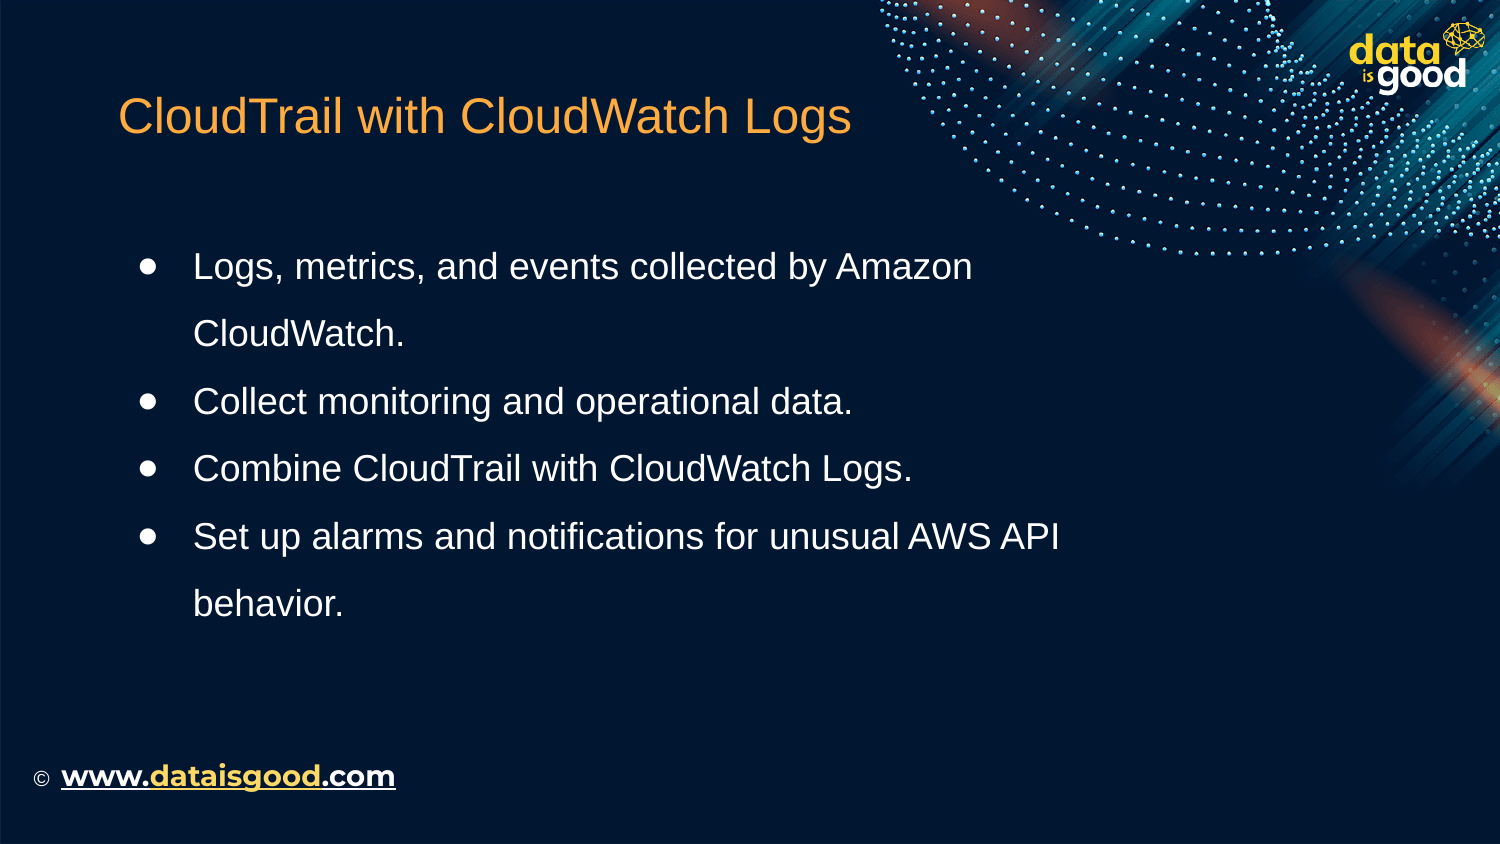

# CloudTrail with CloudWatch Logs
Logs, metrics, and events collected by Amazon CloudWatch.
Collect monitoring and operational data.
Combine CloudTrail with CloudWatch Logs.
Set up alarms and notifications for unusual AWS API behavior.